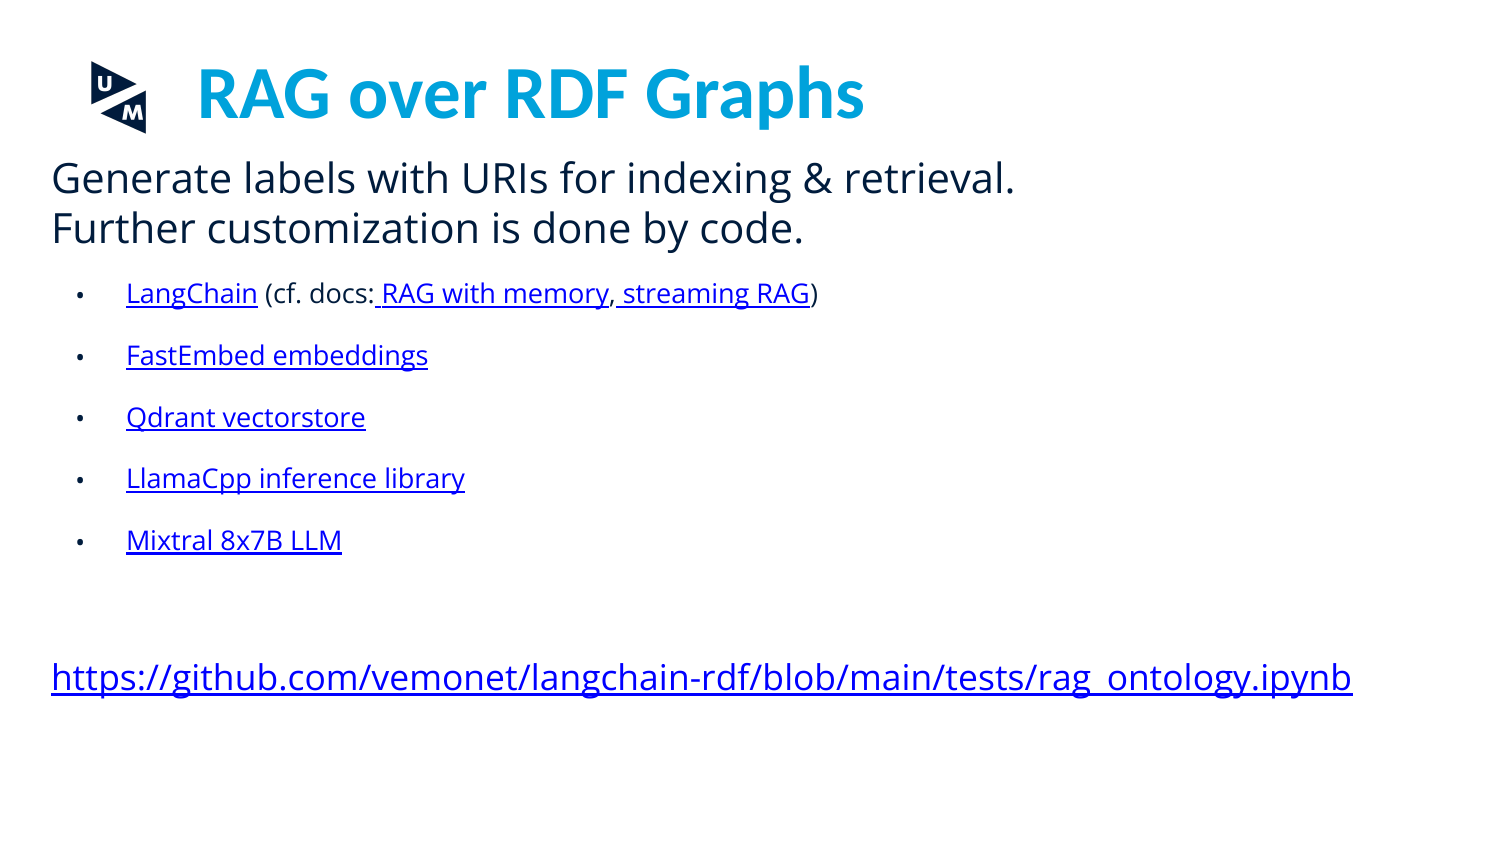

# RAG over RDF Graphs
Generate labels with URIs for indexing & retrieval.
Further customization is done by code.
LangChain (cf. docs: RAG with memory, streaming RAG)
FastEmbed embeddings
Qdrant vectorstore
LlamaCpp inference library
Mixtral 8x7B LLM

https://github.com/vemonet/langchain-rdf/blob/main/tests/rag_ontology.ipynb